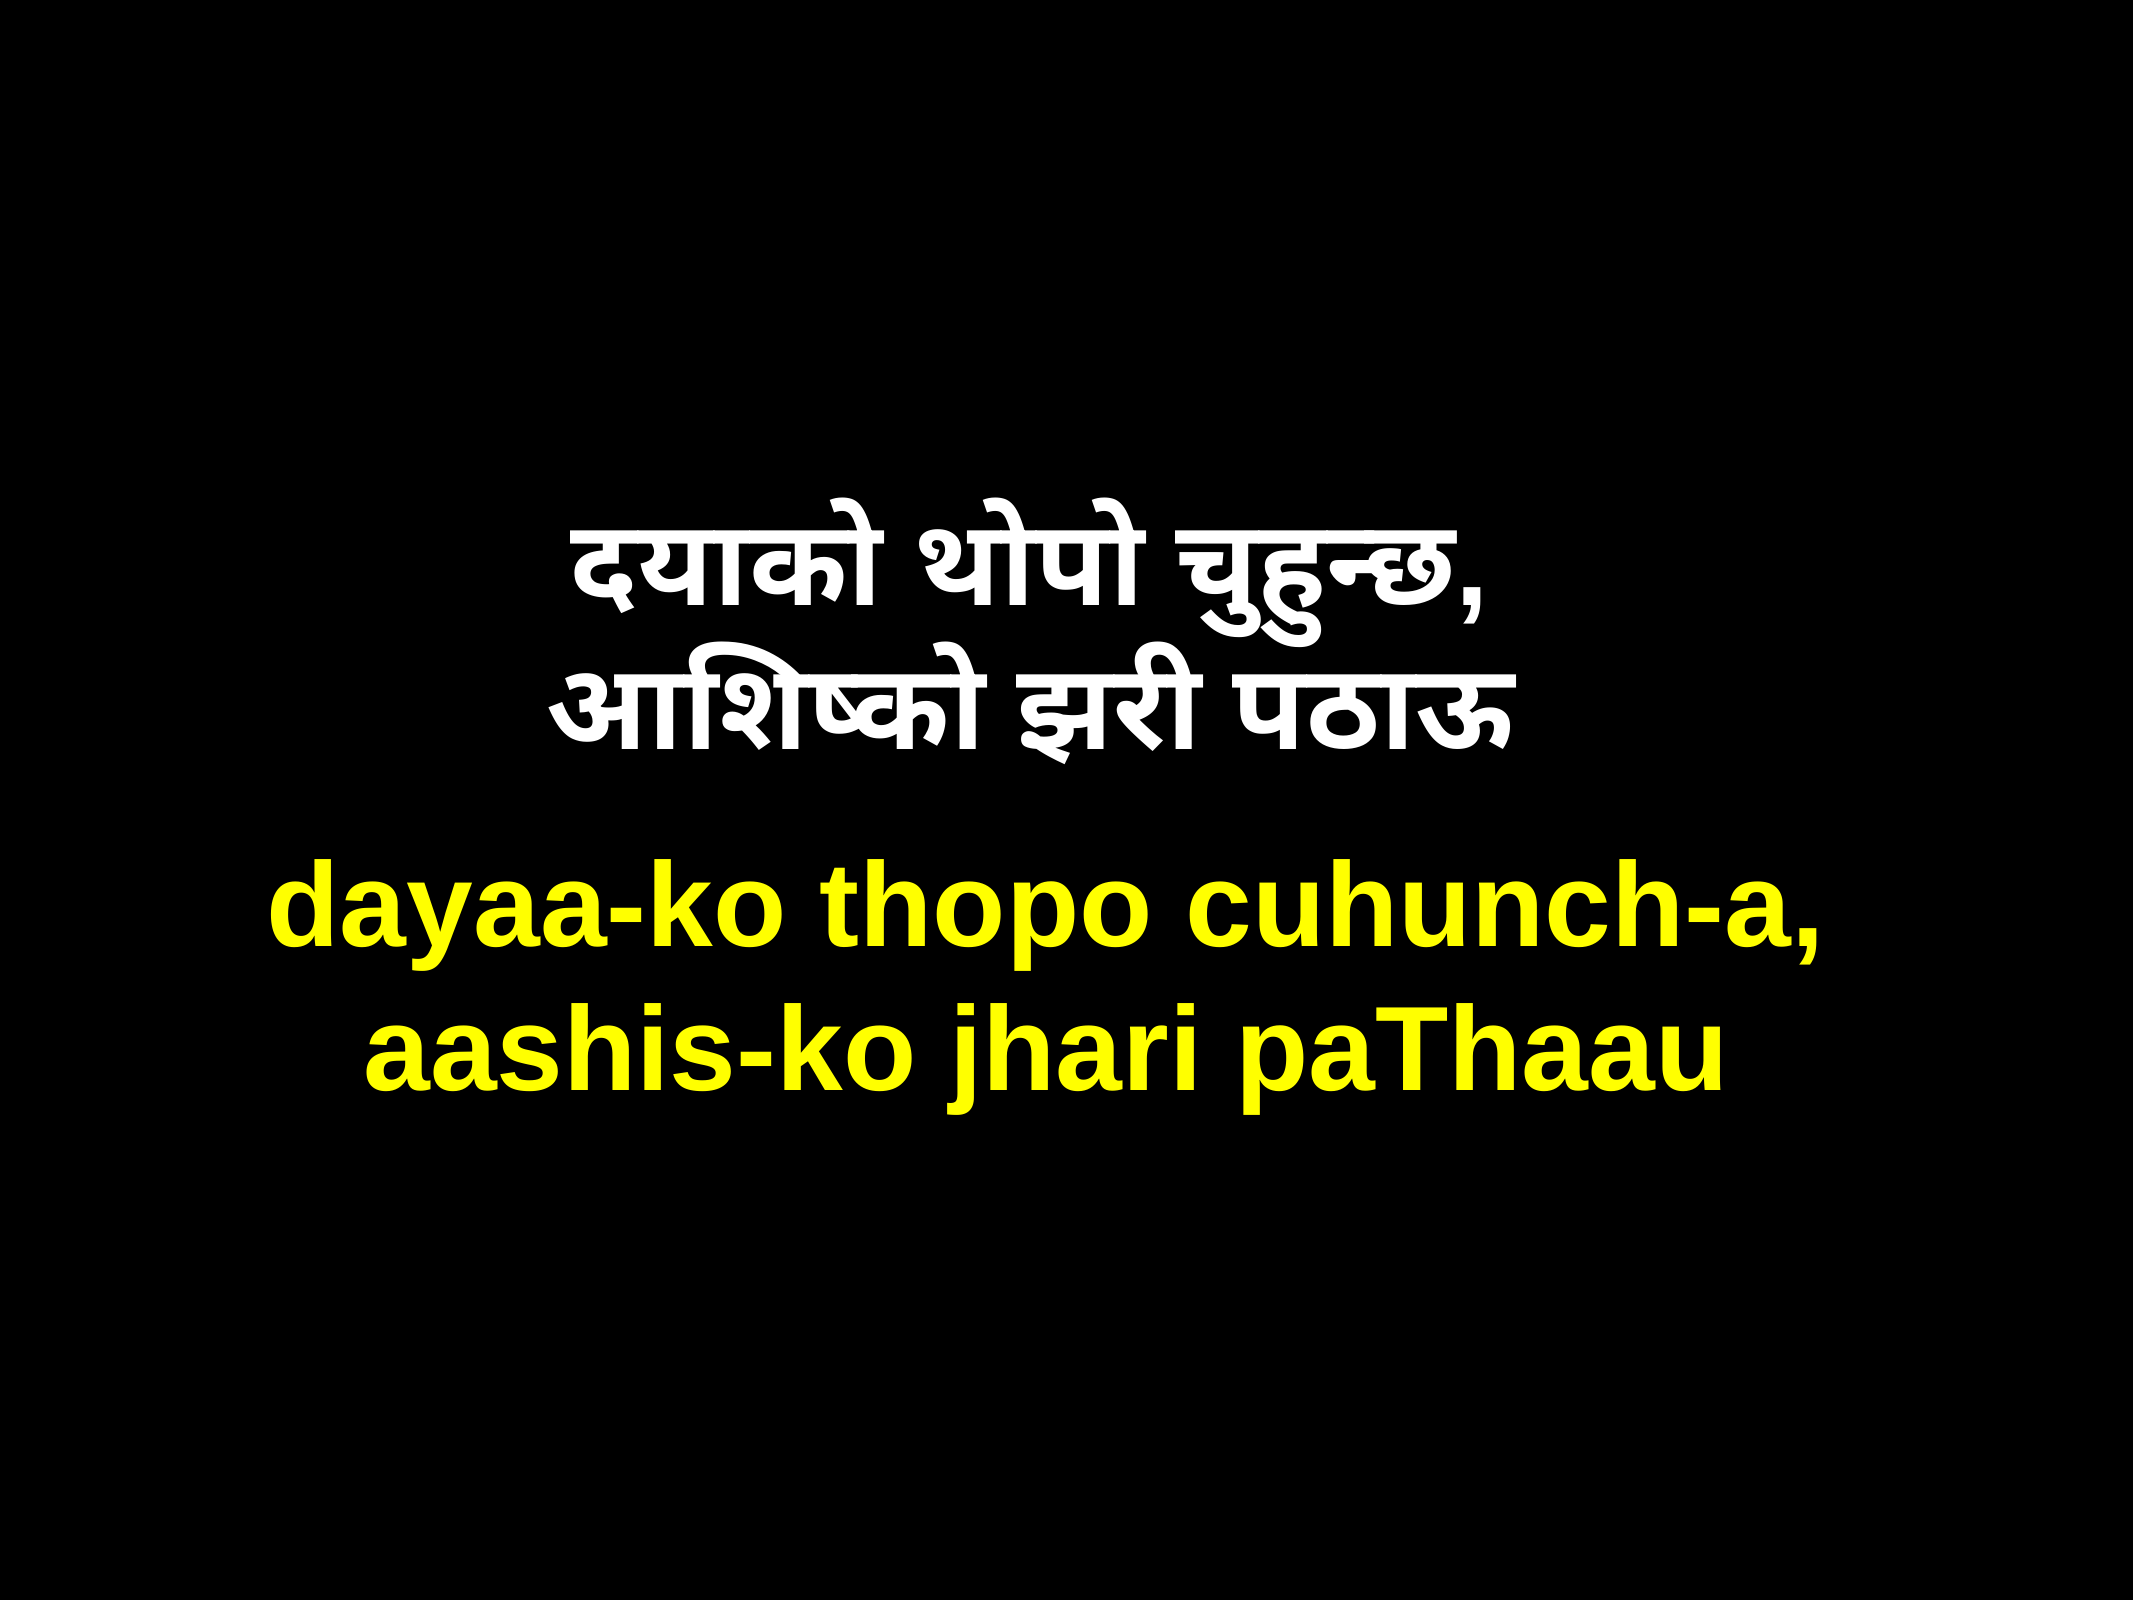

Chorus:
दयाको थोपो चुहुन्छ,
आशिष्को झरी पठाऊ

dayaa-ko thopo cuhunch-a,
aashis-ko jhari paThaau